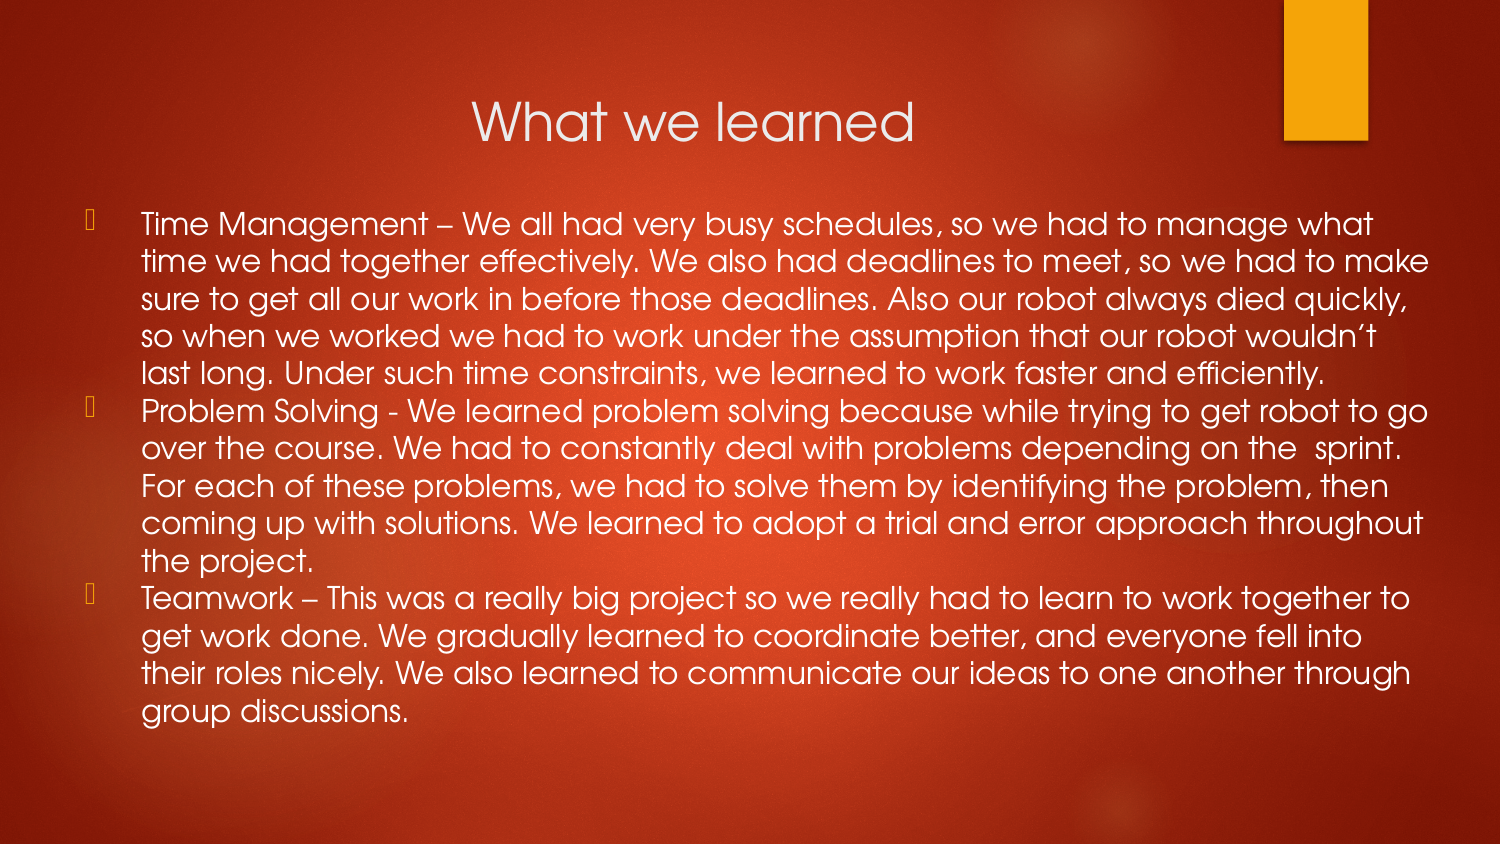

# What we learned
Time Management – We all had very busy schedules, so we had to manage what time we had together effectively. We also had deadlines to meet, so we had to make sure to get all our work in before those deadlines. Also our robot always died quickly, so when we worked we had to work under the assumption that our robot wouldn’t last long. Under such time constraints, we learned to work faster and efficiently.
Problem Solving - We learned problem solving because while trying to get robot to go over the course. We had to constantly deal with problems depending on the  sprint. For each of these problems, we had to solve them by identifying the problem, then coming up with solutions. We learned to adopt a trial and error approach throughout the project.
Teamwork – This was a really big project so we really had to learn to work together to get work done. We gradually learned to coordinate better, and everyone fell into their roles nicely. We also learned to communicate our ideas to one another through group discussions.